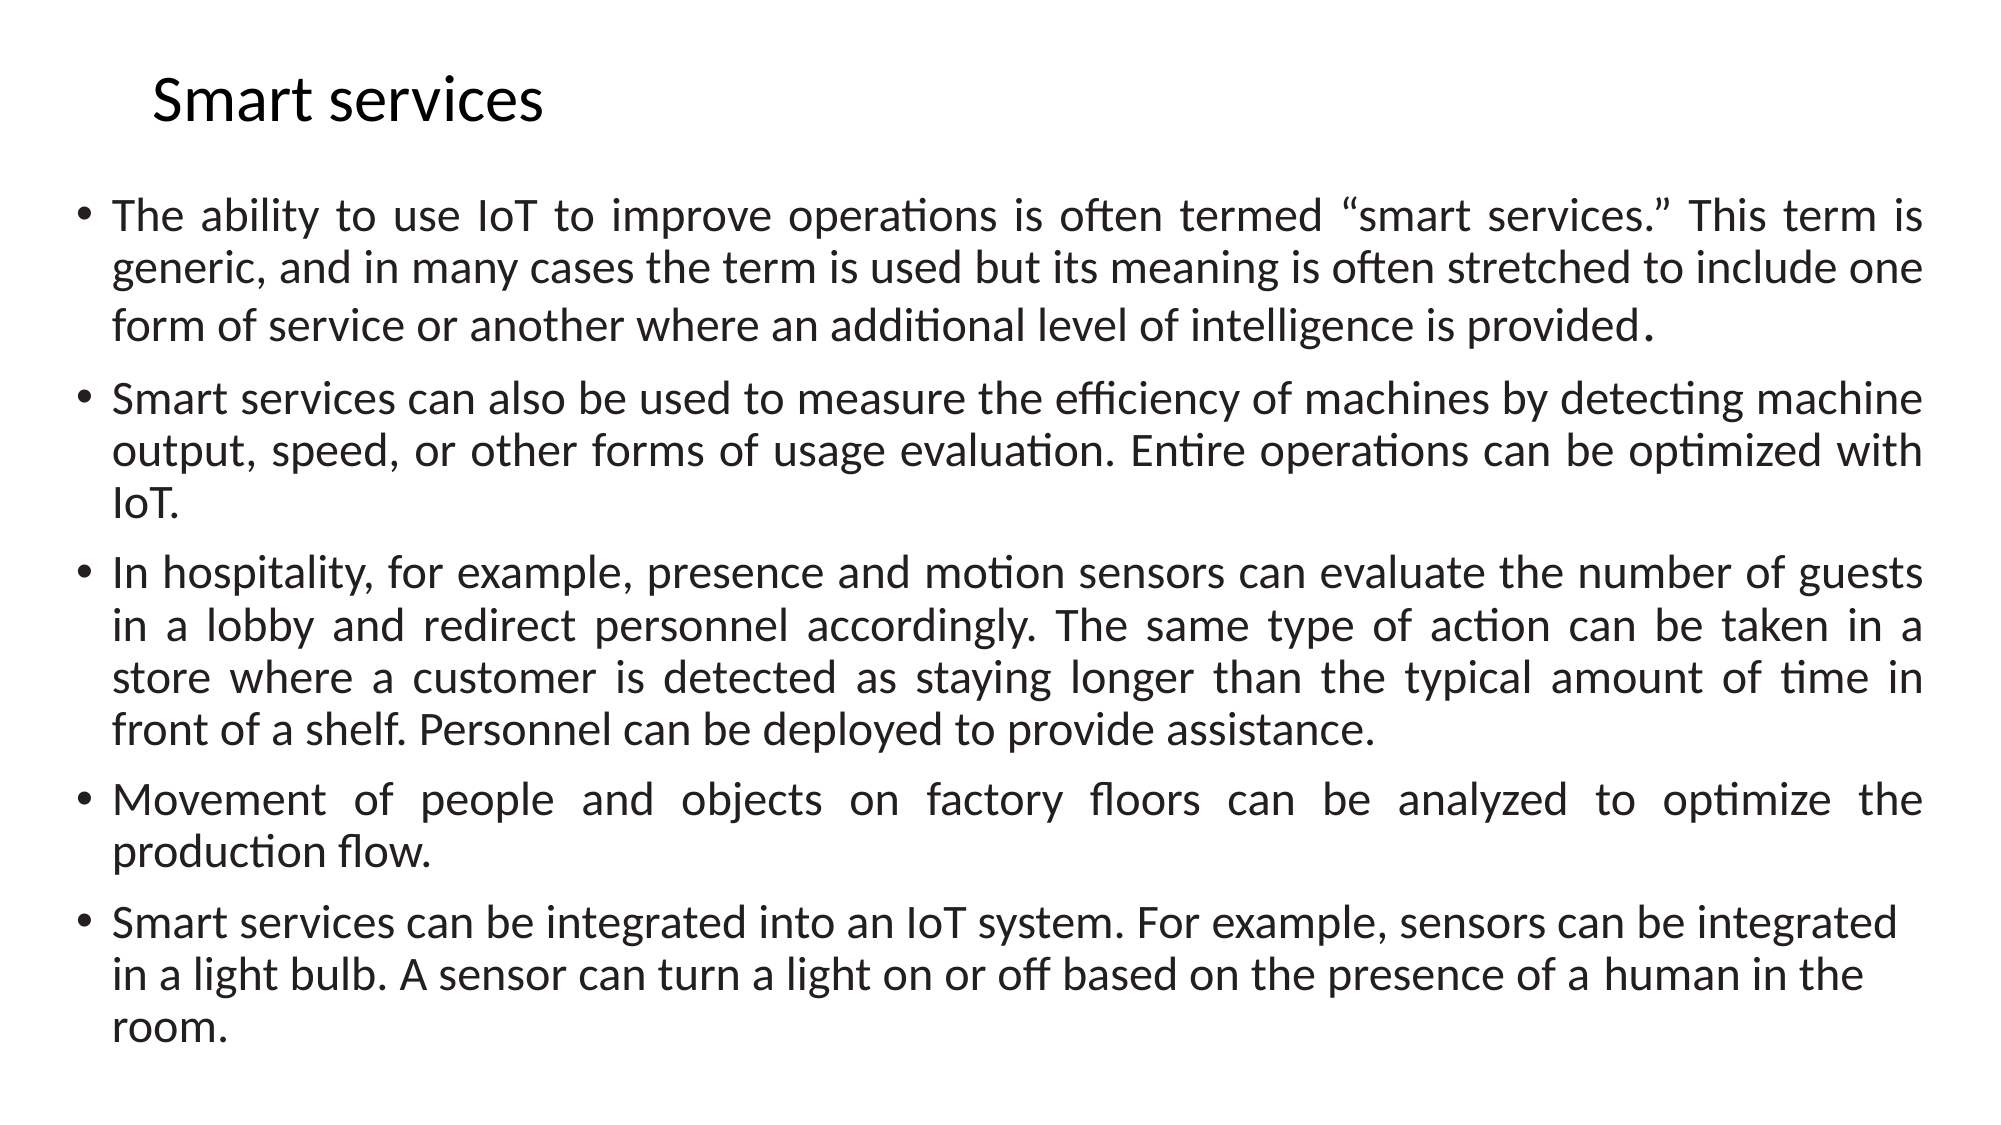

# Smart services
The ability to use IoT to improve operations is often termed “smart services.” This term is generic, and in many cases the term is used but its meaning is often stretched to include one form of service or another where an additional level of intelligence is provided.
Smart services can also be used to measure the efficiency of machines by detecting machine output, speed, or other forms of usage evaluation. Entire operations can be optimized with IoT.
In hospitality, for example, presence and motion sensors can evaluate the number of guests in a lobby and redirect personnel accordingly. The same type of action can be taken in a store where a customer is detected as staying longer than the typical amount of time in front of a shelf. Personnel can be deployed to provide assistance.
Movement of people and objects on factory floors can be analyzed to optimize the production flow.
Smart services can be integrated into an IoT system. For example, sensors can be integrated in a light bulb. A sensor can turn a light on or off based on the presence of a human in the room.